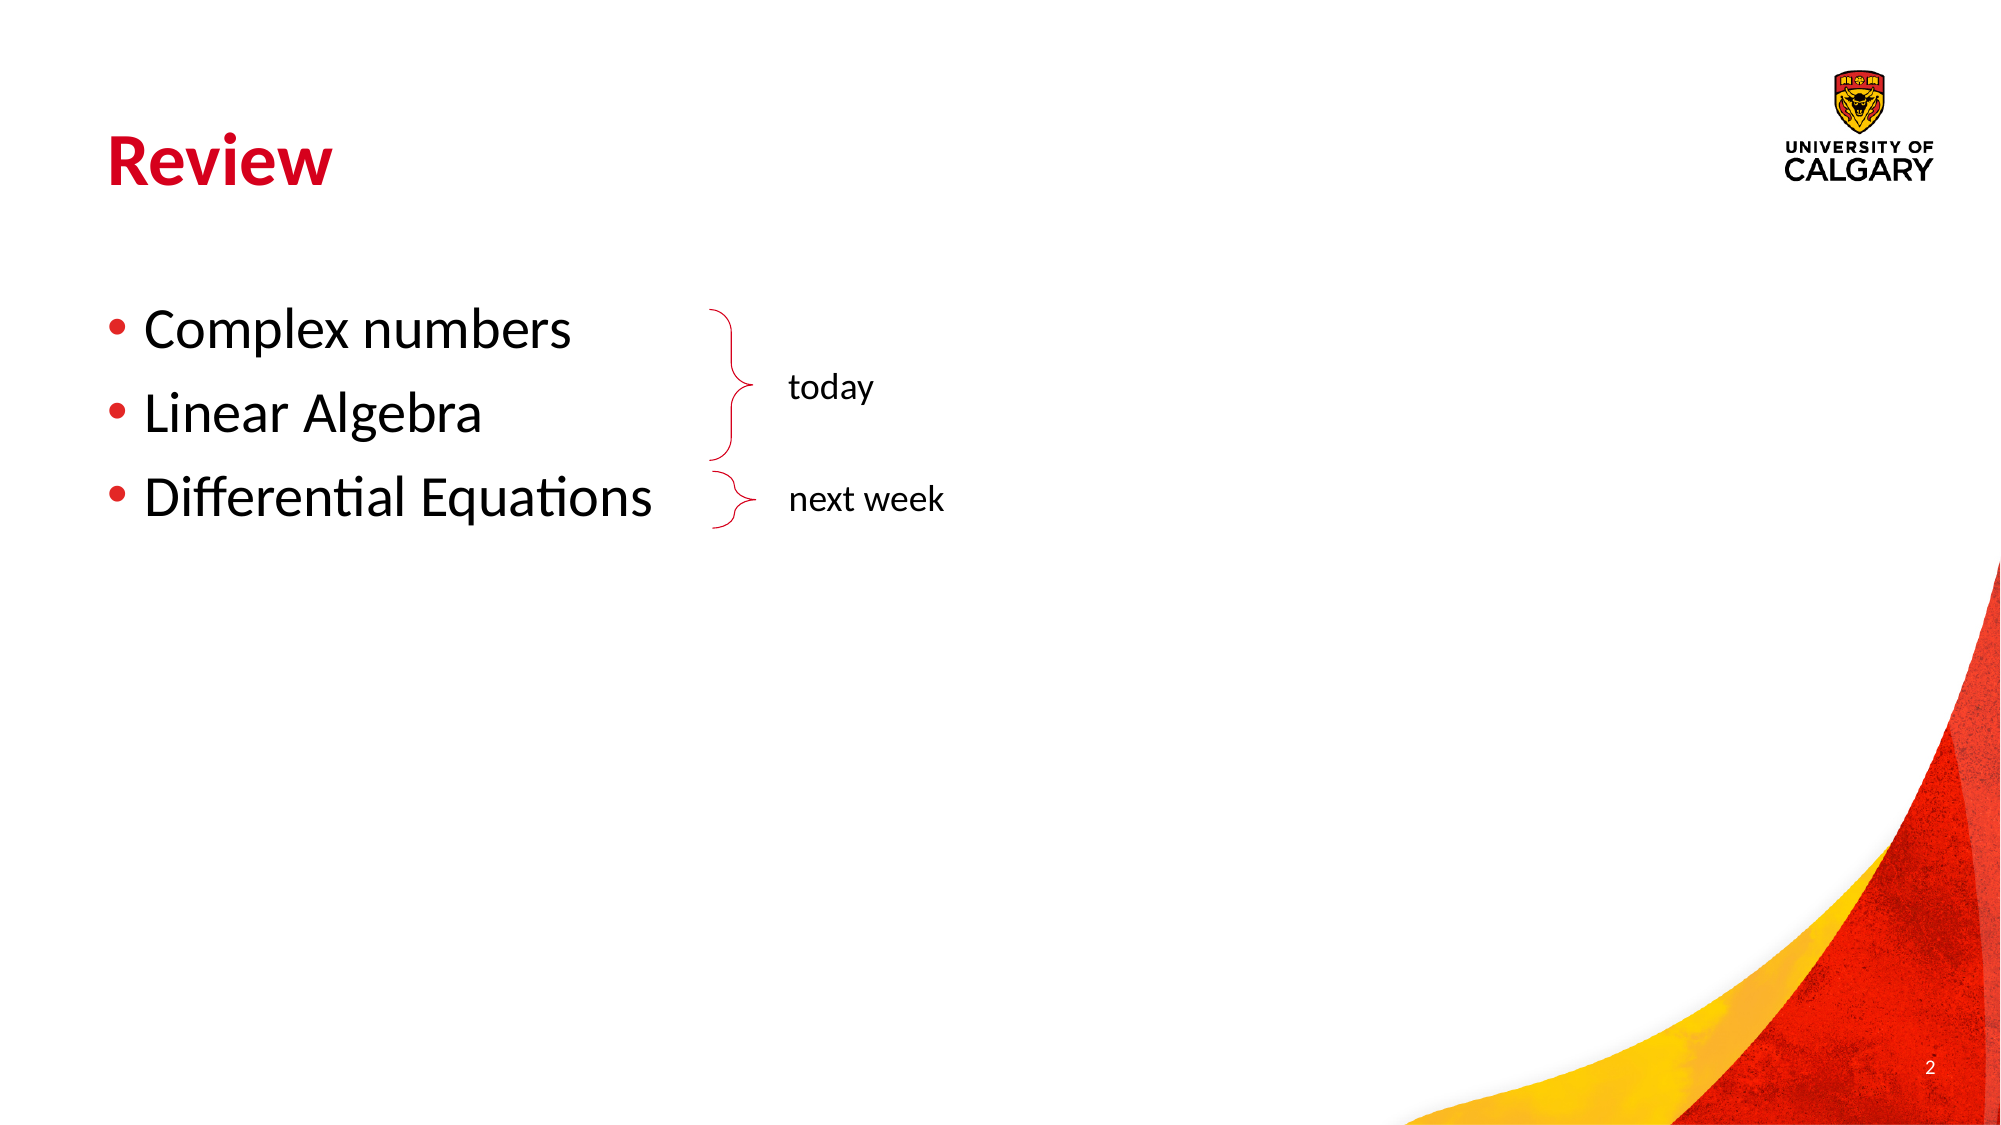

# Review
Complex numbers
Linear Algebra
Differential Equations

today
next week

2